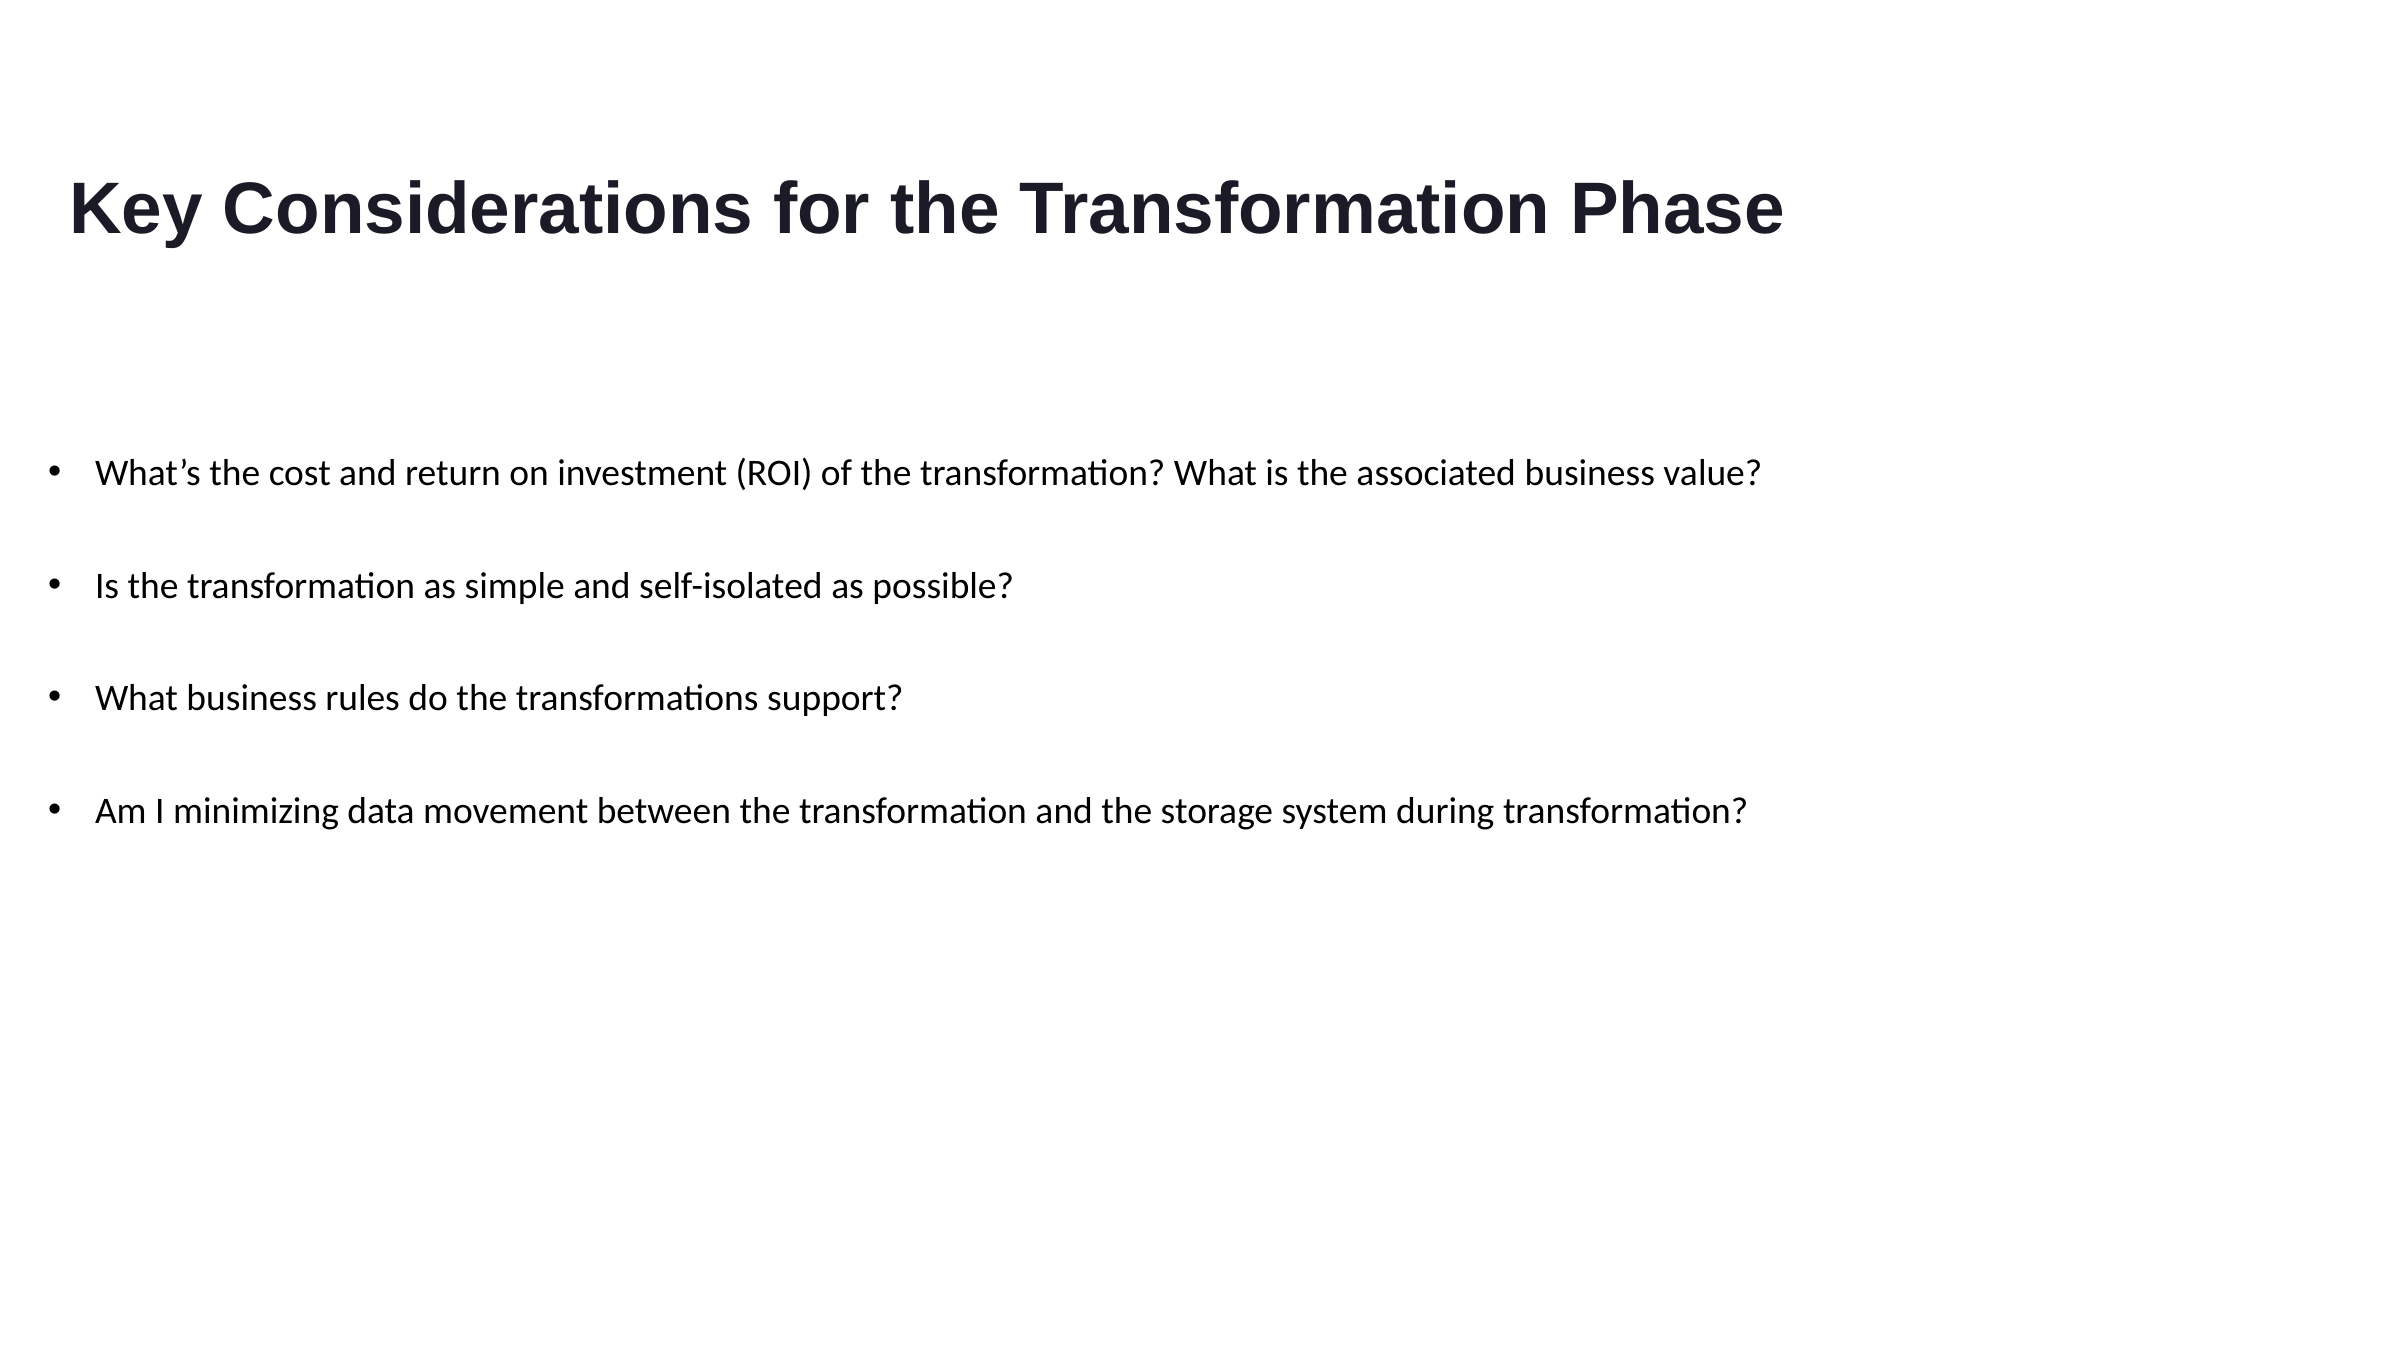

Key Considerations for the Transformation Phase
What’s the cost and return on investment (ROI) of the transformation? What is the associated business value?
Is the transformation as simple and self-isolated as possible?
What business rules do the transformations support?
Am I minimizing data movement between the transformation and the storage system during transformation?